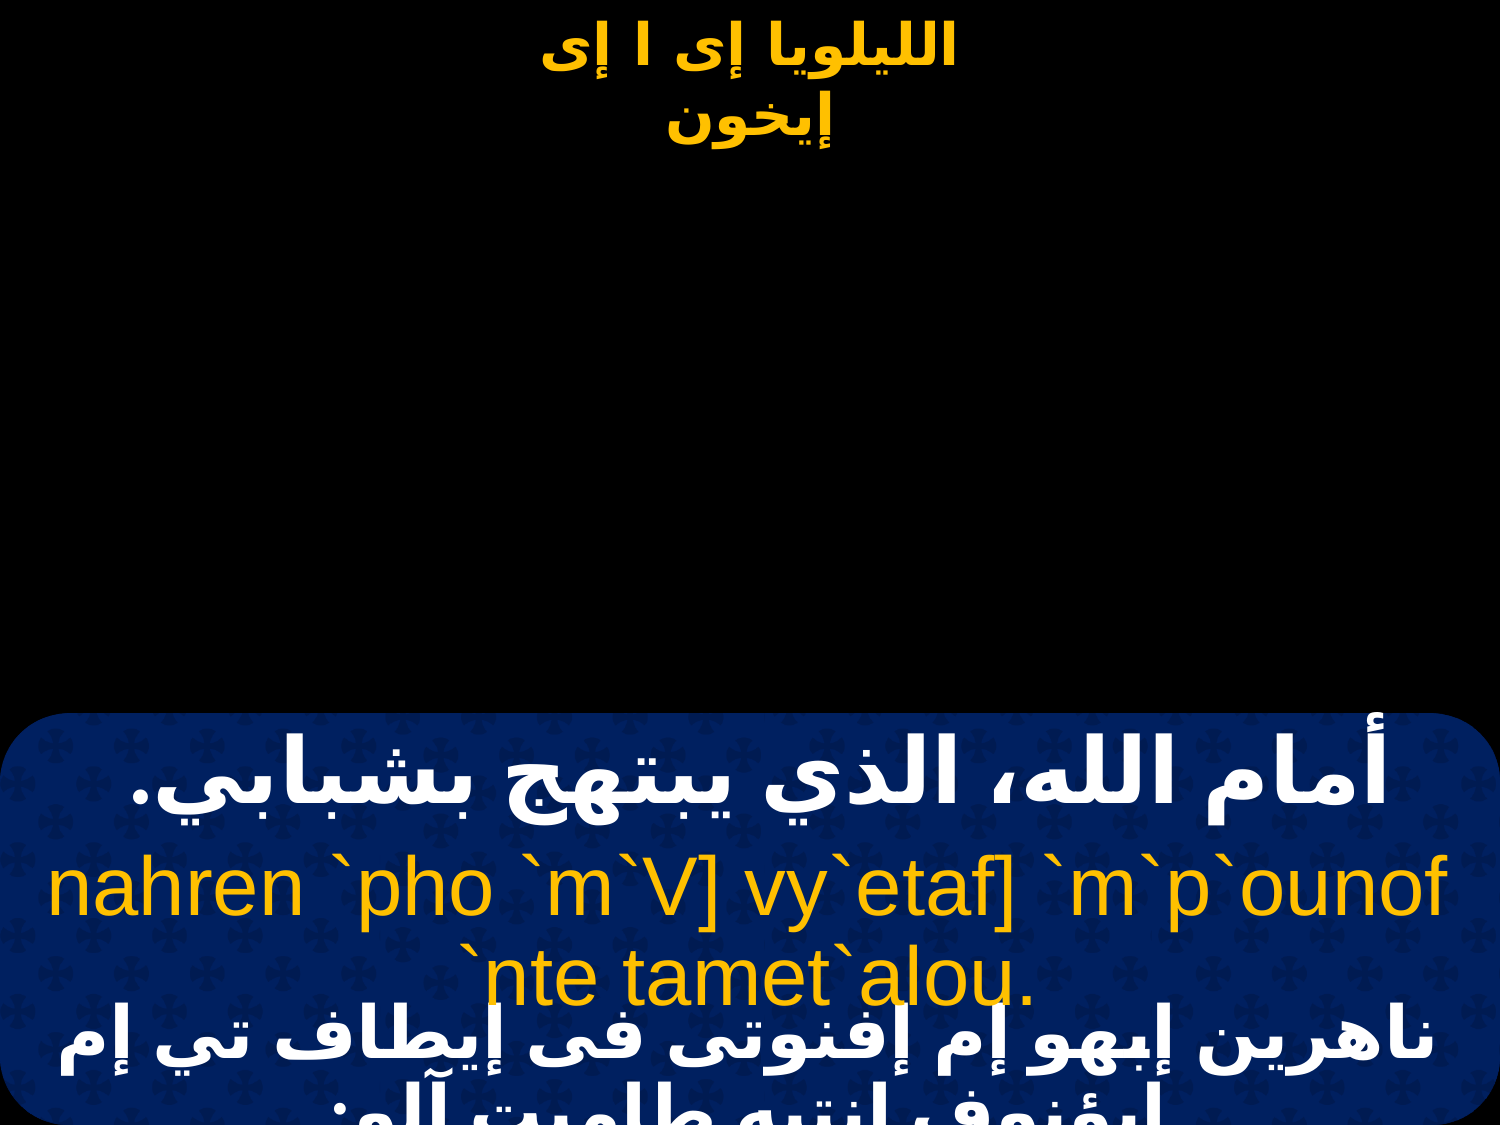

أمام الله، الذي يبتهج بشبابي.
nahren `pho `m`V] vy`etaf] `m`p`ounof `nte tamet`alou.
ناهرين إبهو إم إفنوتى فى إيطاف تي إم إبؤنوف إنتيه طاميت آلو: